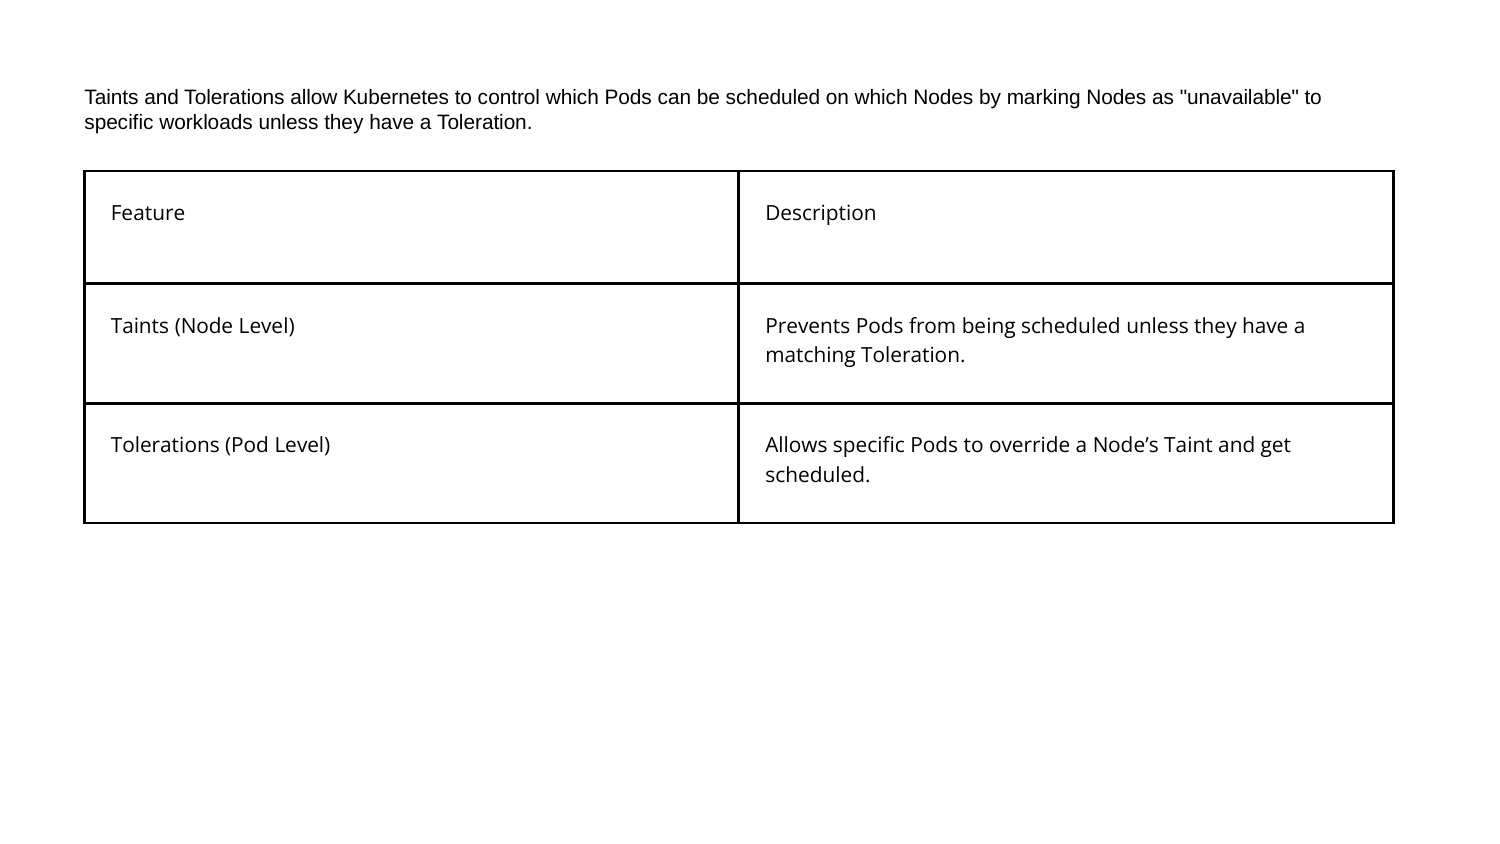

Taints and Tolerations allow Kubernetes to control which Pods can be scheduled on which Nodes by marking Nodes as "unavailable" to specific workloads unless they have a Toleration.
| Feature | Description |
| --- | --- |
| Taints (Node Level) | Prevents Pods from being scheduled unless they have a matching Toleration. |
| Tolerations (Pod Level) | Allows specific Pods to override a Node’s Taint and get scheduled. |